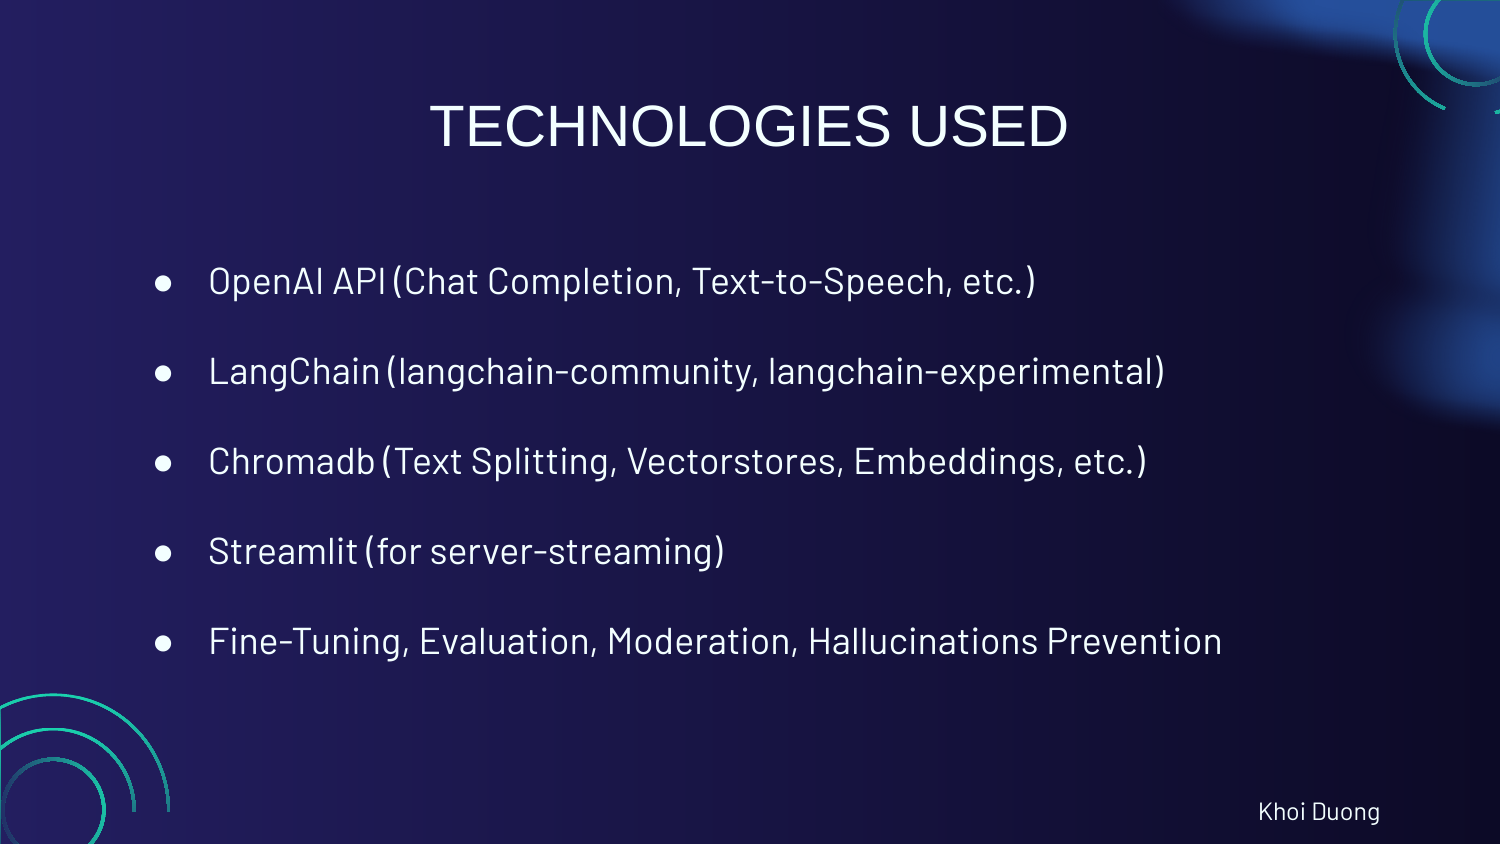

# TECHNOLOGIES USED
OpenAI API (Chat Completion, Text-to-Speech, etc.)
LangChain (langchain-community, langchain-experimental)
Chromadb (Text Splitting, Vectorstores, Embeddings, etc.)
Streamlit (for server-streaming)
Fine-Tuning, Evaluation, Moderation, Hallucinations Prevention
Khoi Duong